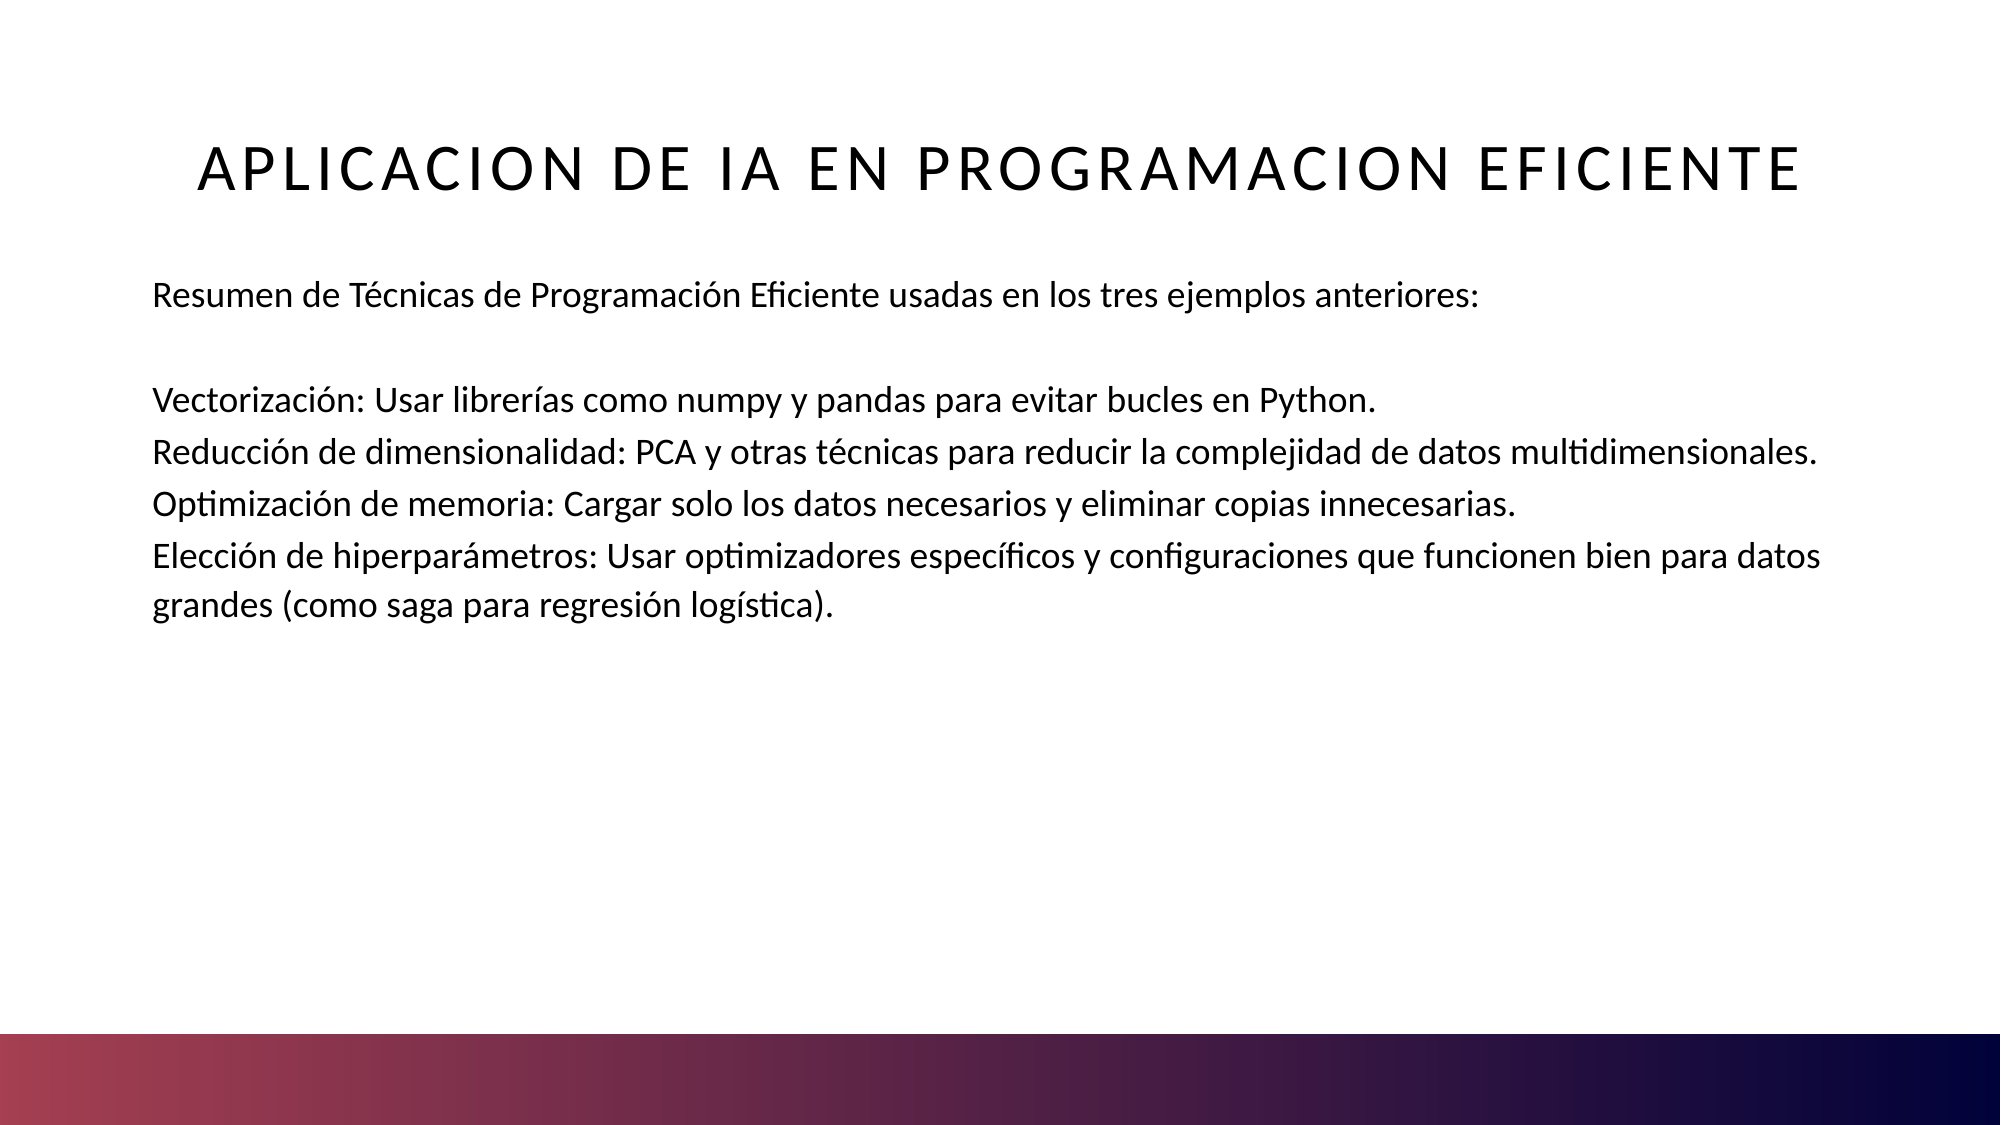

# Aplicacion de IA en programacion eficiente
Resumen de Técnicas de Programación Eficiente usadas en los tres ejemplos anteriores:

Vectorización: Usar librerías como numpy y pandas para evitar bucles en Python.
Reducción de dimensionalidad: PCA y otras técnicas para reducir la complejidad de datos multidimensionales.
Optimización de memoria: Cargar solo los datos necesarios y eliminar copias innecesarias.
Elección de hiperparámetros: Usar optimizadores específicos y configuraciones que funcionen bien para datos grandes (como saga para regresión logística).